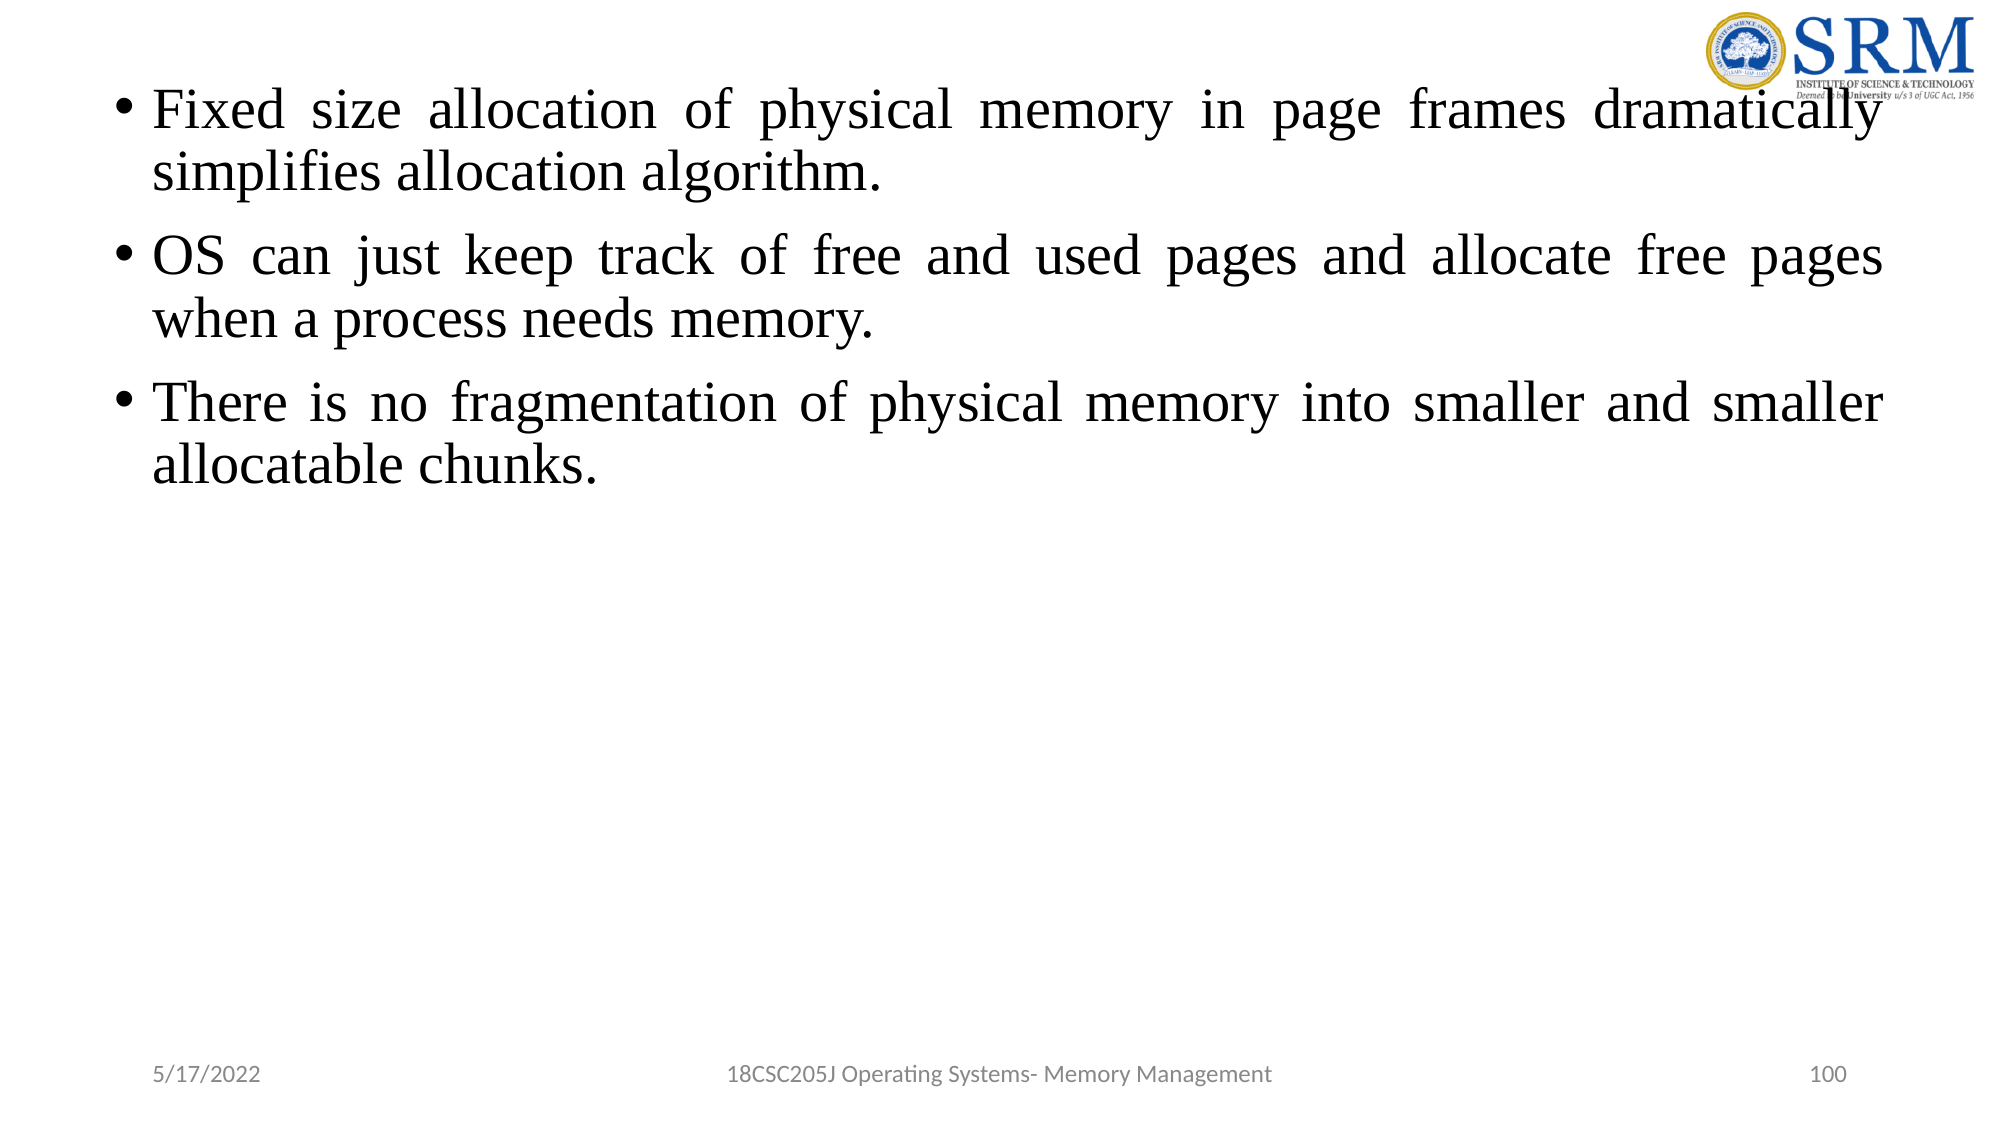

Fixed size allocation of physical memory in page frames dramatically simplifies allocation algorithm.
OS can just keep track of free and used pages and allocate free pages when a process needs memory.
There is no fragmentation of physical memory into smaller and smaller allocatable chunks.

5/17/2022
18CSC205J Operating Systems- Memory Management
100